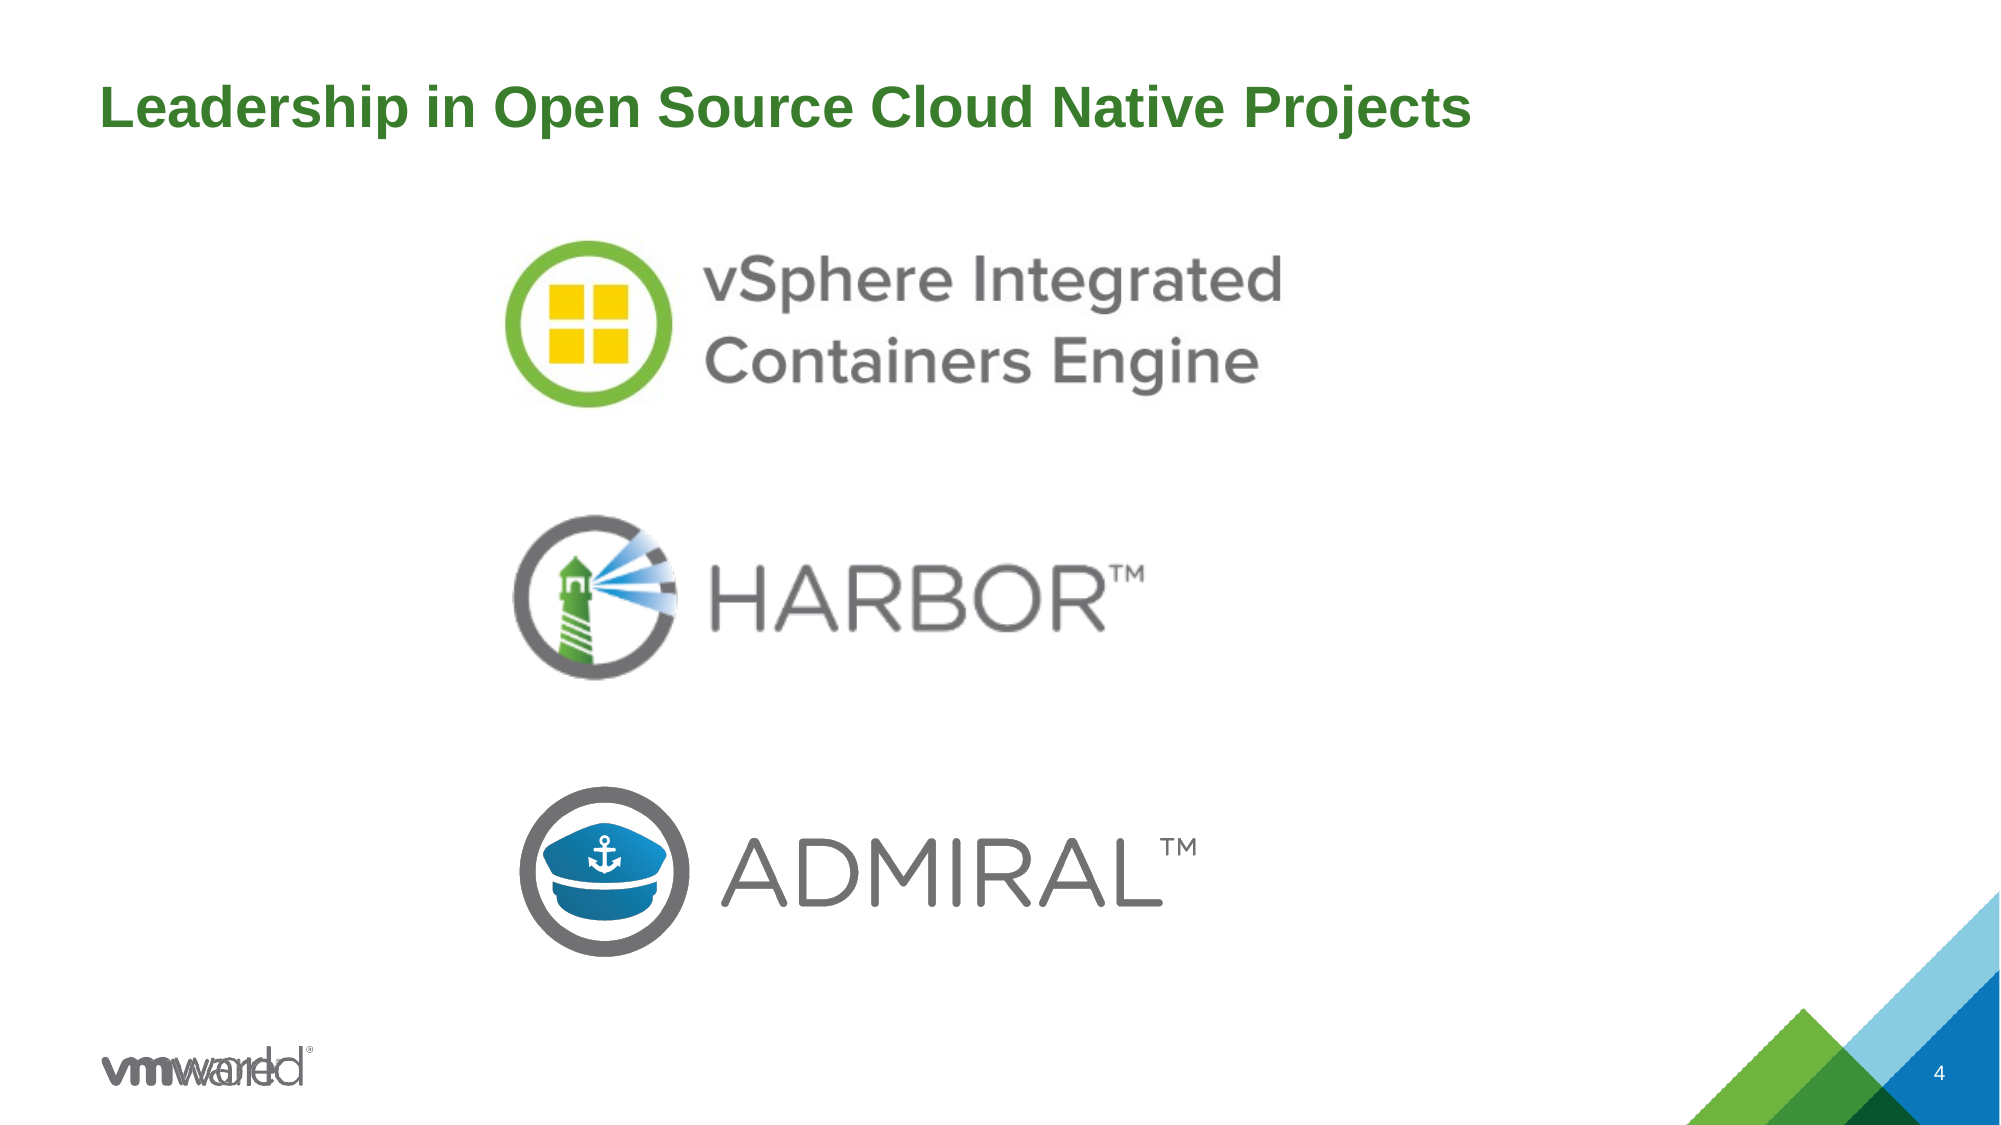

# Leadership in Open Source Cloud Native Projects

4